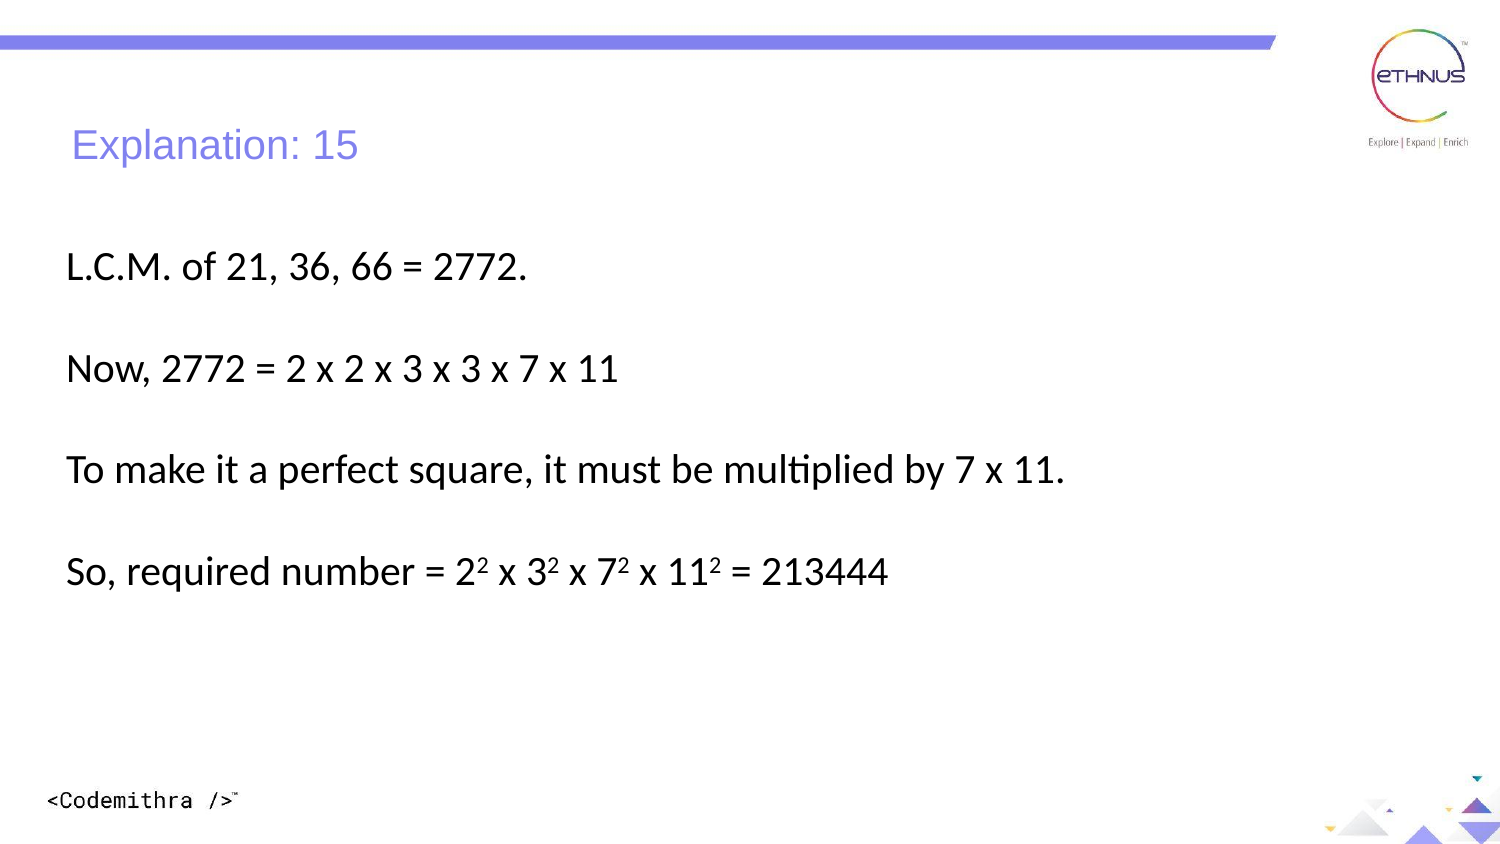

Explanation: 15
L.C.M. of 21, 36, 66 = 2772.
Now, 2772 = 2 x 2 x 3 x 3 x 7 x 11
To make it a perfect square, it must be multiplied by 7 x 11.
So, required number = 22 x 32 x 72 x 112 = 213444